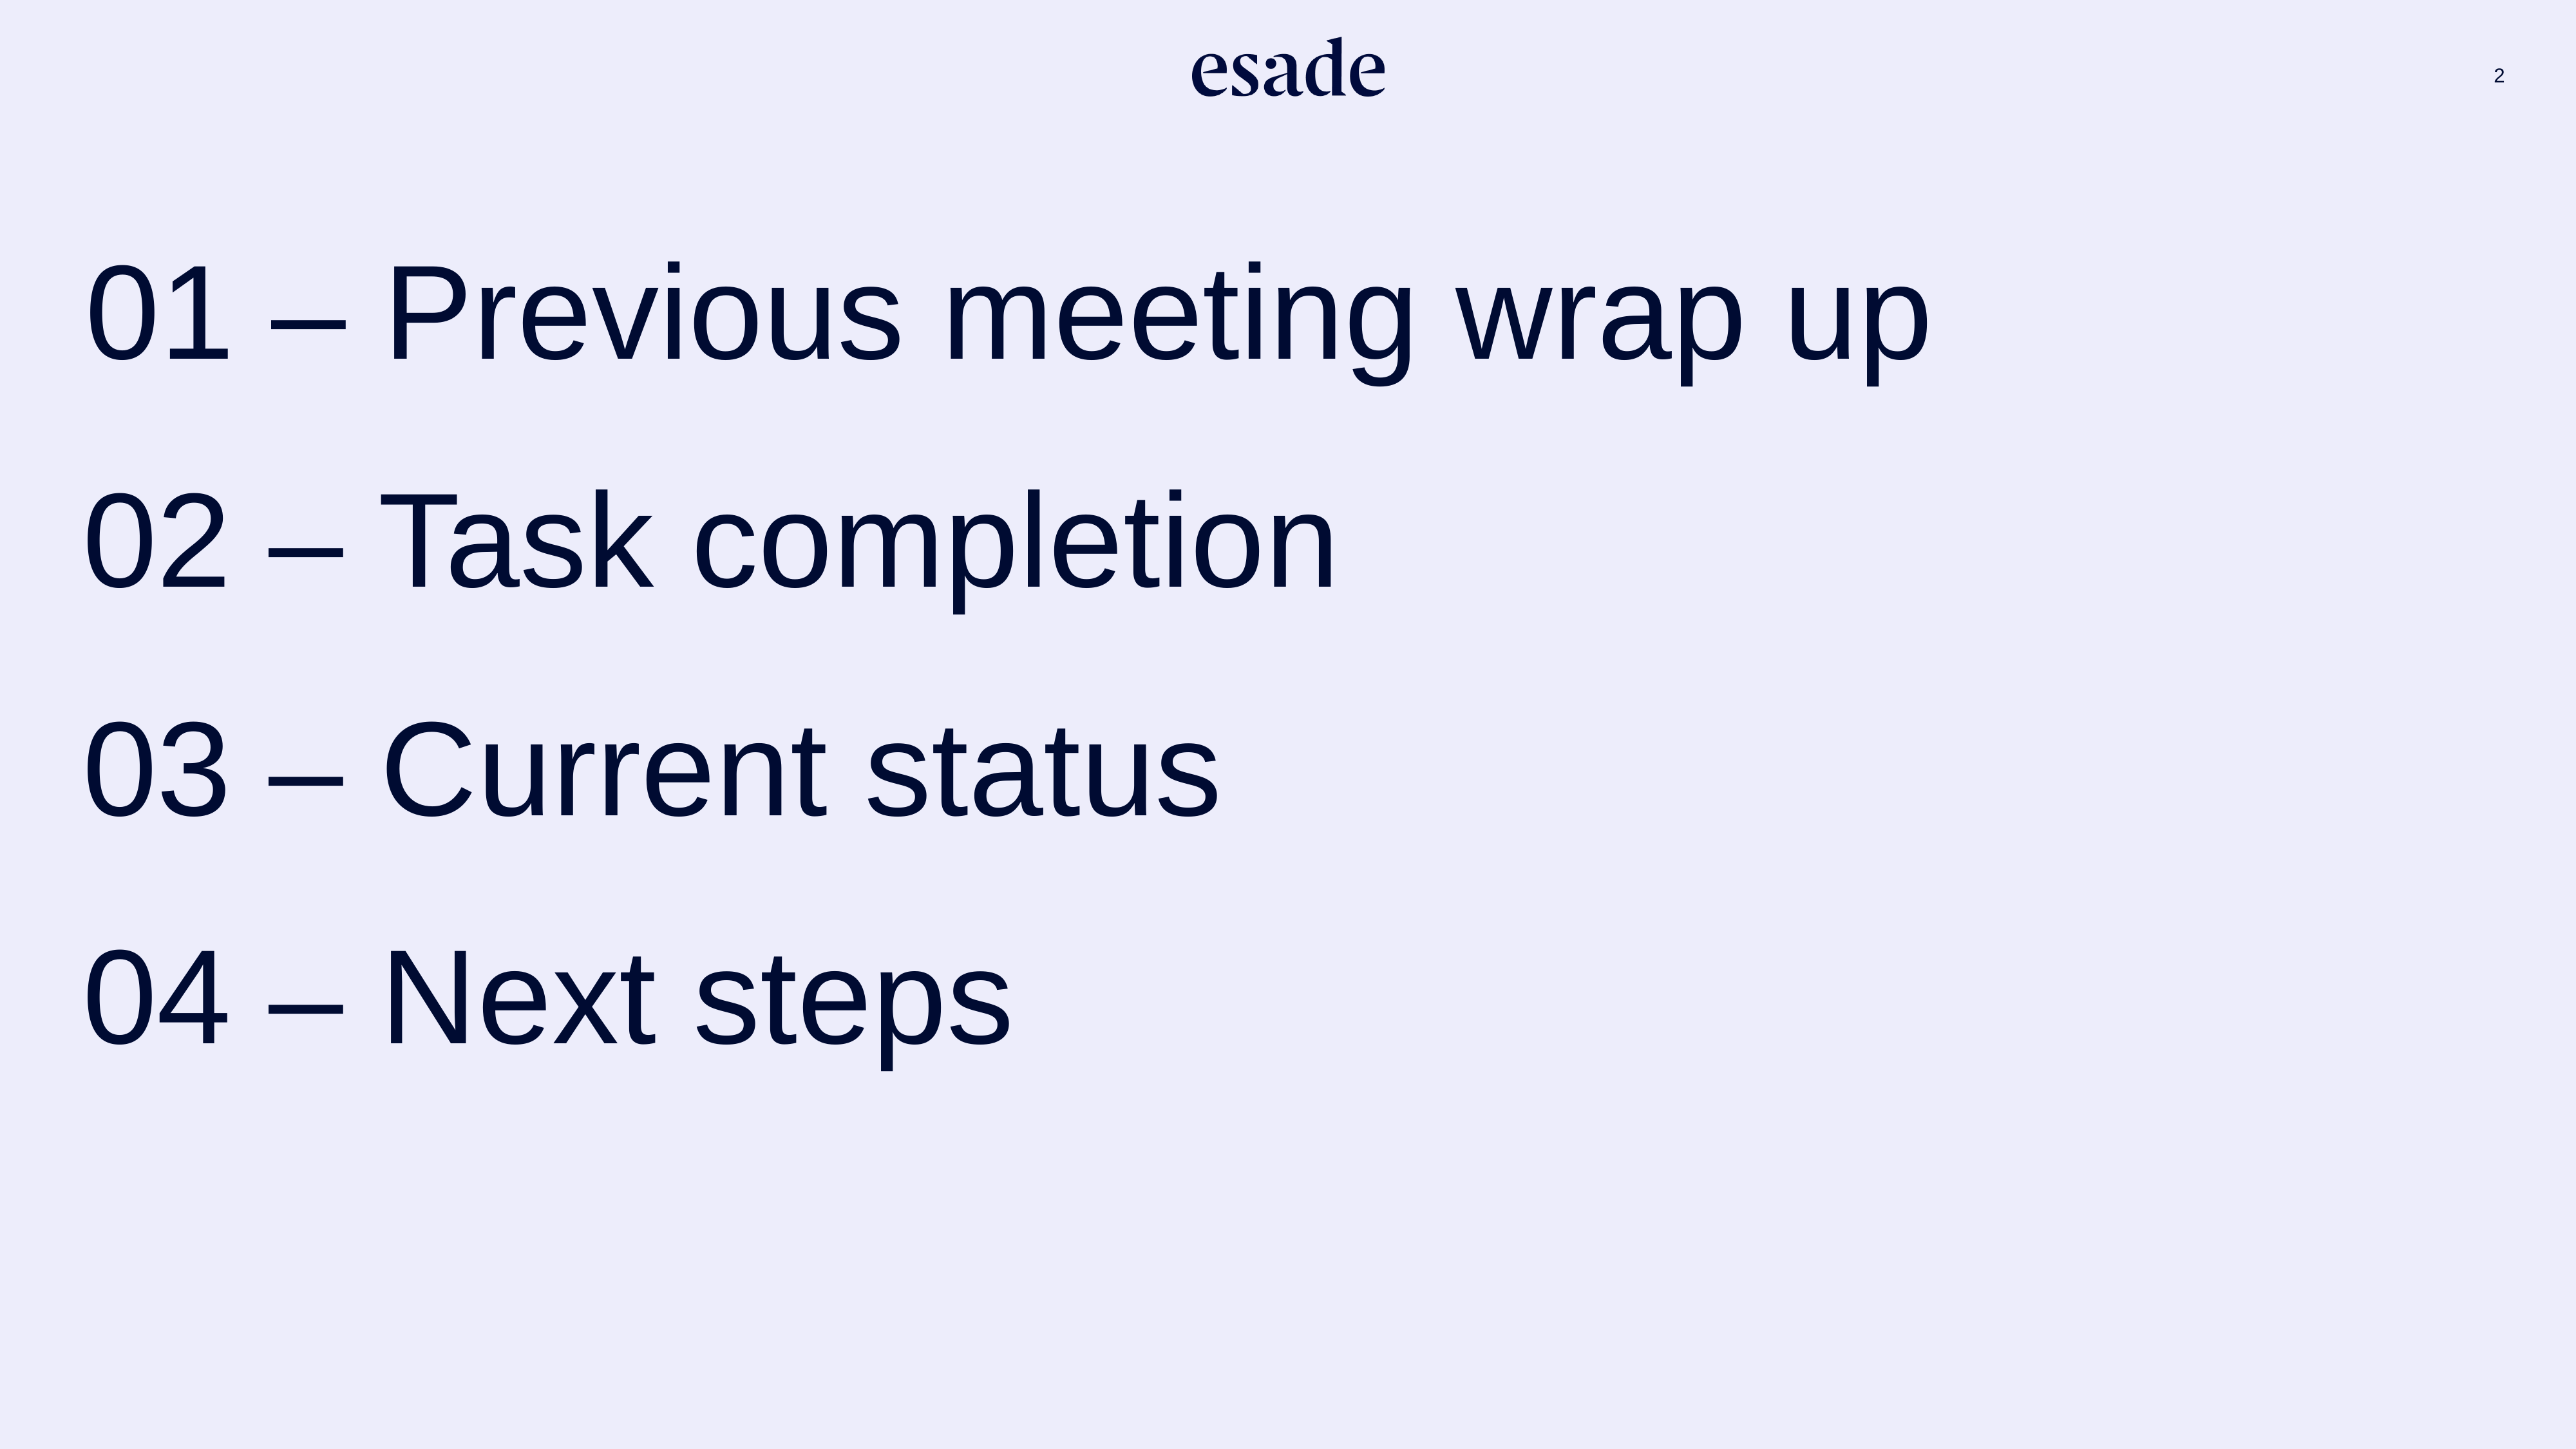

# 01 – Previous meeting wrap up
02 – Task completion
03 – Current status
04 – Next steps